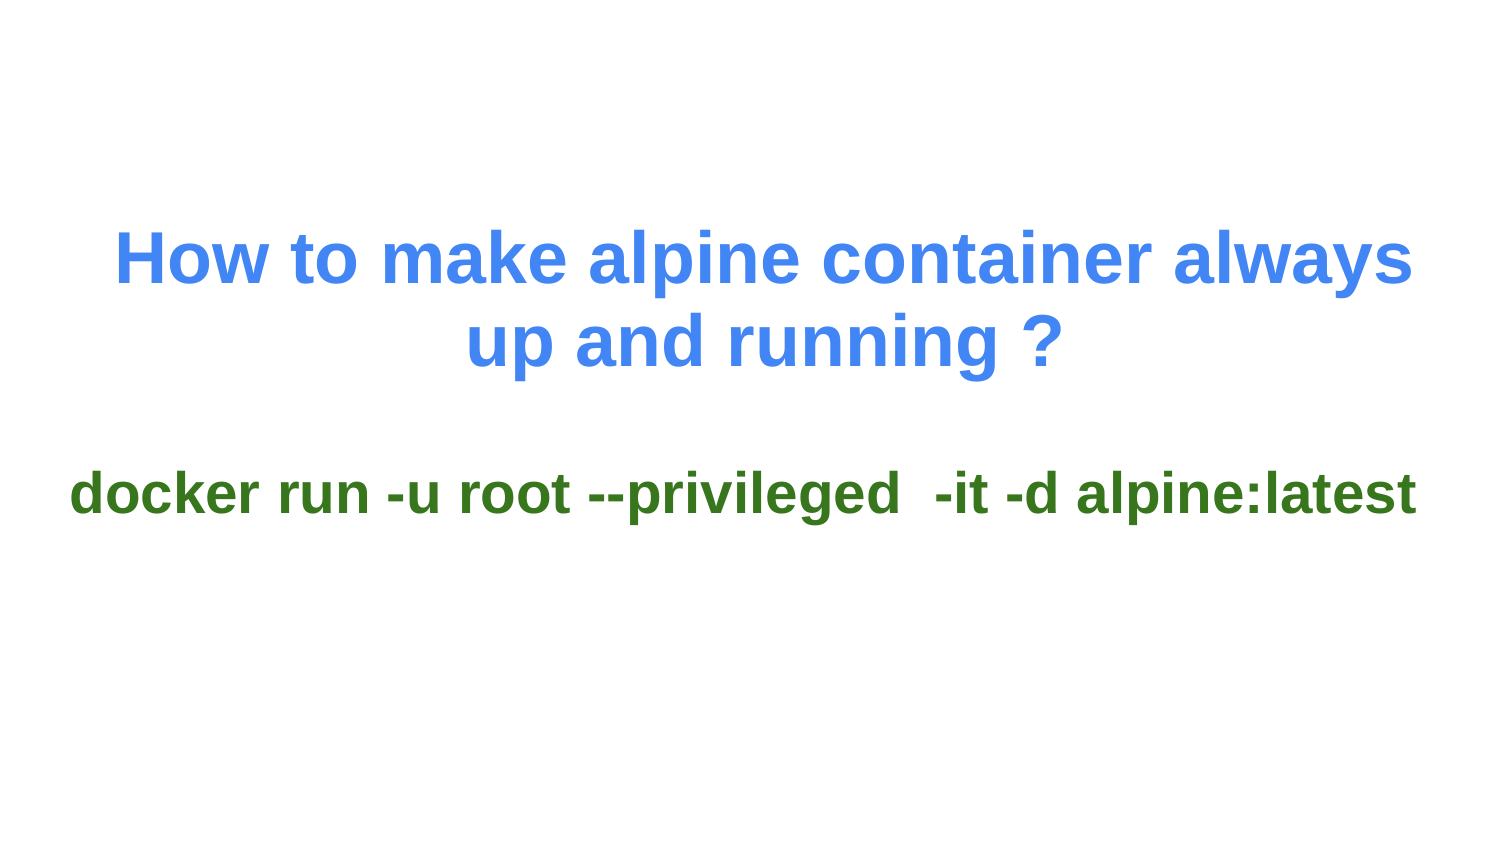

# How to make alpine container always up and running ?
docker run -u root --privileged  -it -d alpine:latest